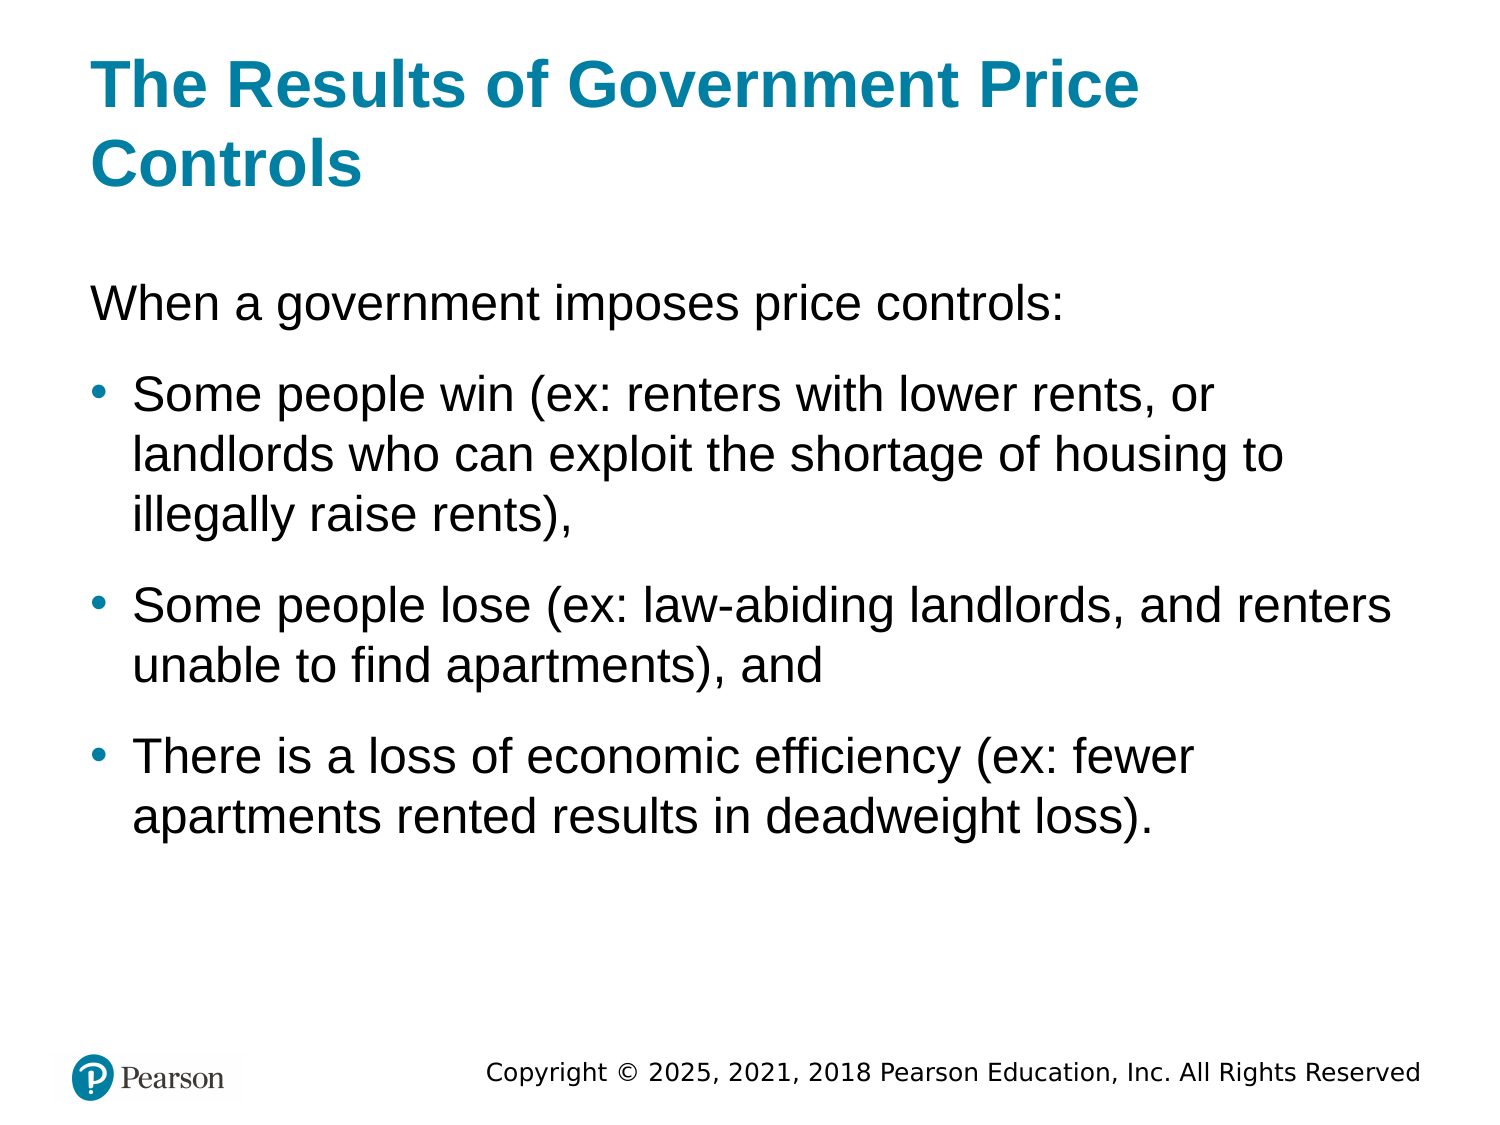

# The Results of Government Price Controls
When a government imposes price controls:
Some people win (ex: renters with lower rents, or landlords who can exploit the shortage of housing to illegally raise rents),
Some people lose (ex: law-abiding landlords, and renters unable to find apartments), and
There is a loss of economic efficiency (ex: fewer apartments rented results in deadweight loss).